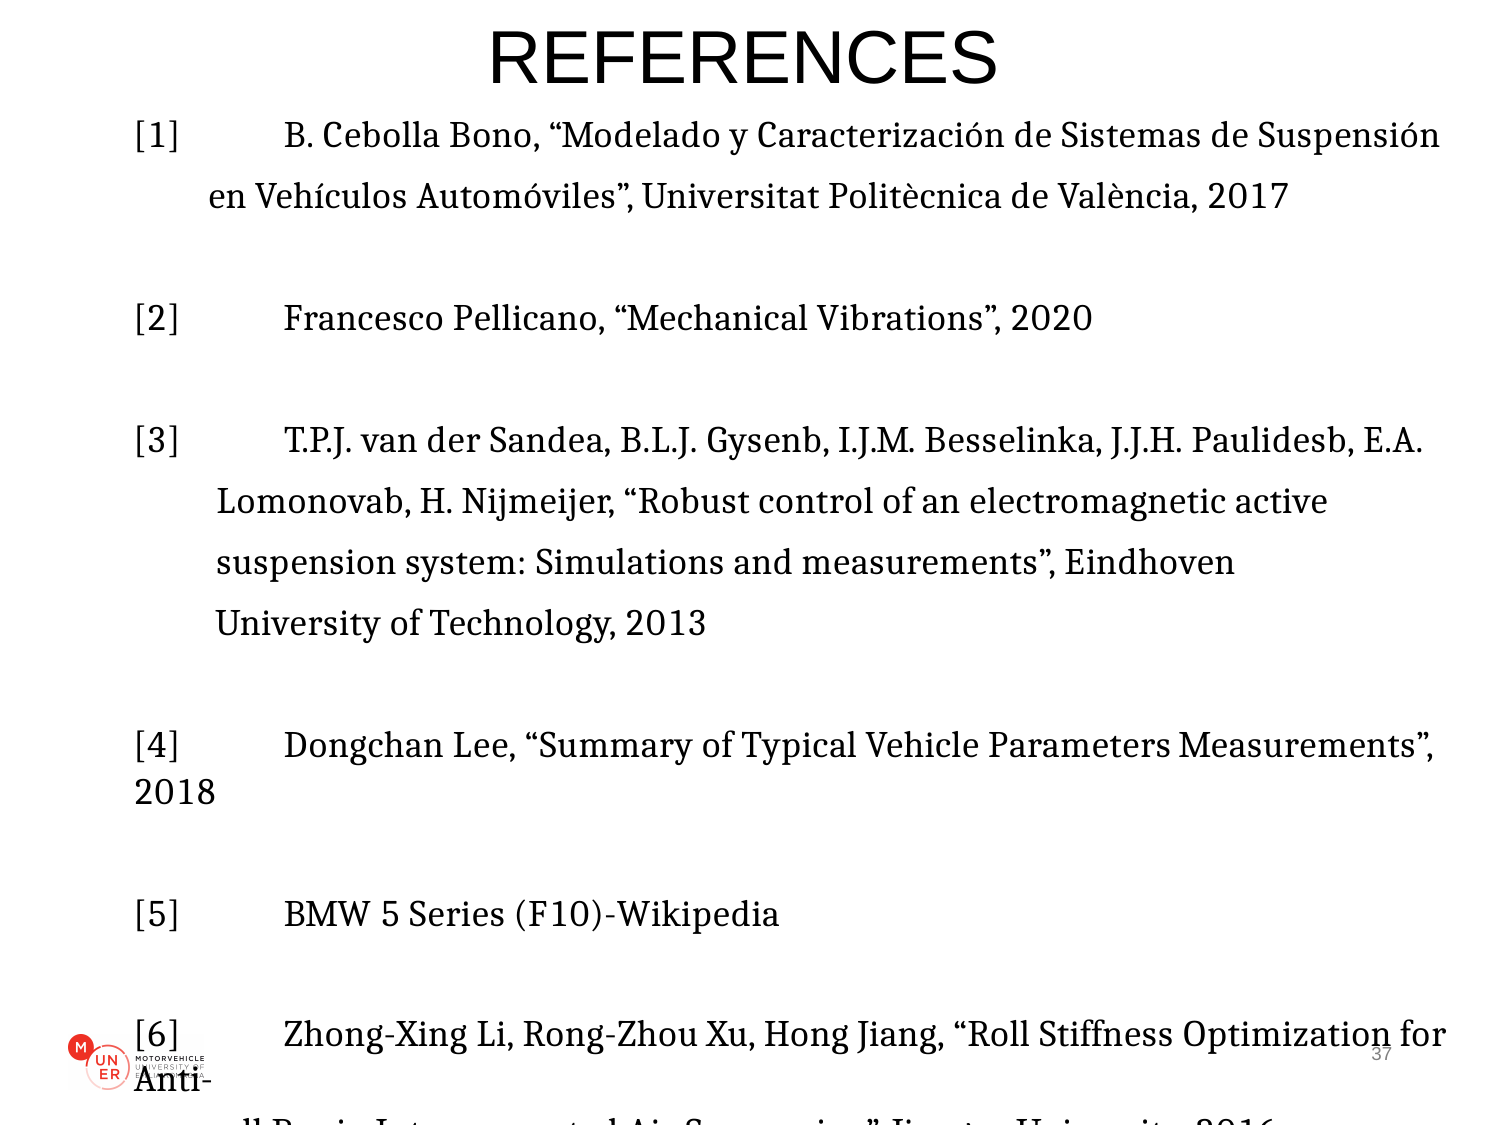

# REFERENCES
[1]	B. Cebolla Bono, “Modelado y Caracterización de Sistemas de Suspensión
         en Vehículos Automóviles”, Universitat Politècnica de València, 2017

[2]	Francesco Pellicano, “Mechanical Vibrations”, 2020

[3]	T.P.J. van der Sandea, B.L.J. Gysenb, I.J.M. Besselinka, J.J.H. Paulidesb, E.A.
          Lomonovab, H. Nijmeijer, “Robust control of an electromagnetic active
          suspension system: Simulations and measurements”, Eindhoven
          University of Technology, 2013

[4]	Dongchan Lee, “Summary of Typical Vehicle Parameters Measurements”, 2018

[5] 	BMW 5 Series (F10)-Wikipedia

[6]	Zhong-Xing Li, Rong-Zhou Xu, Hong Jiang, “Roll Stiffness Optimization for Anti-
         roll Bar in Interconnected Air Suspension”, Jiangsu University, 2016
37